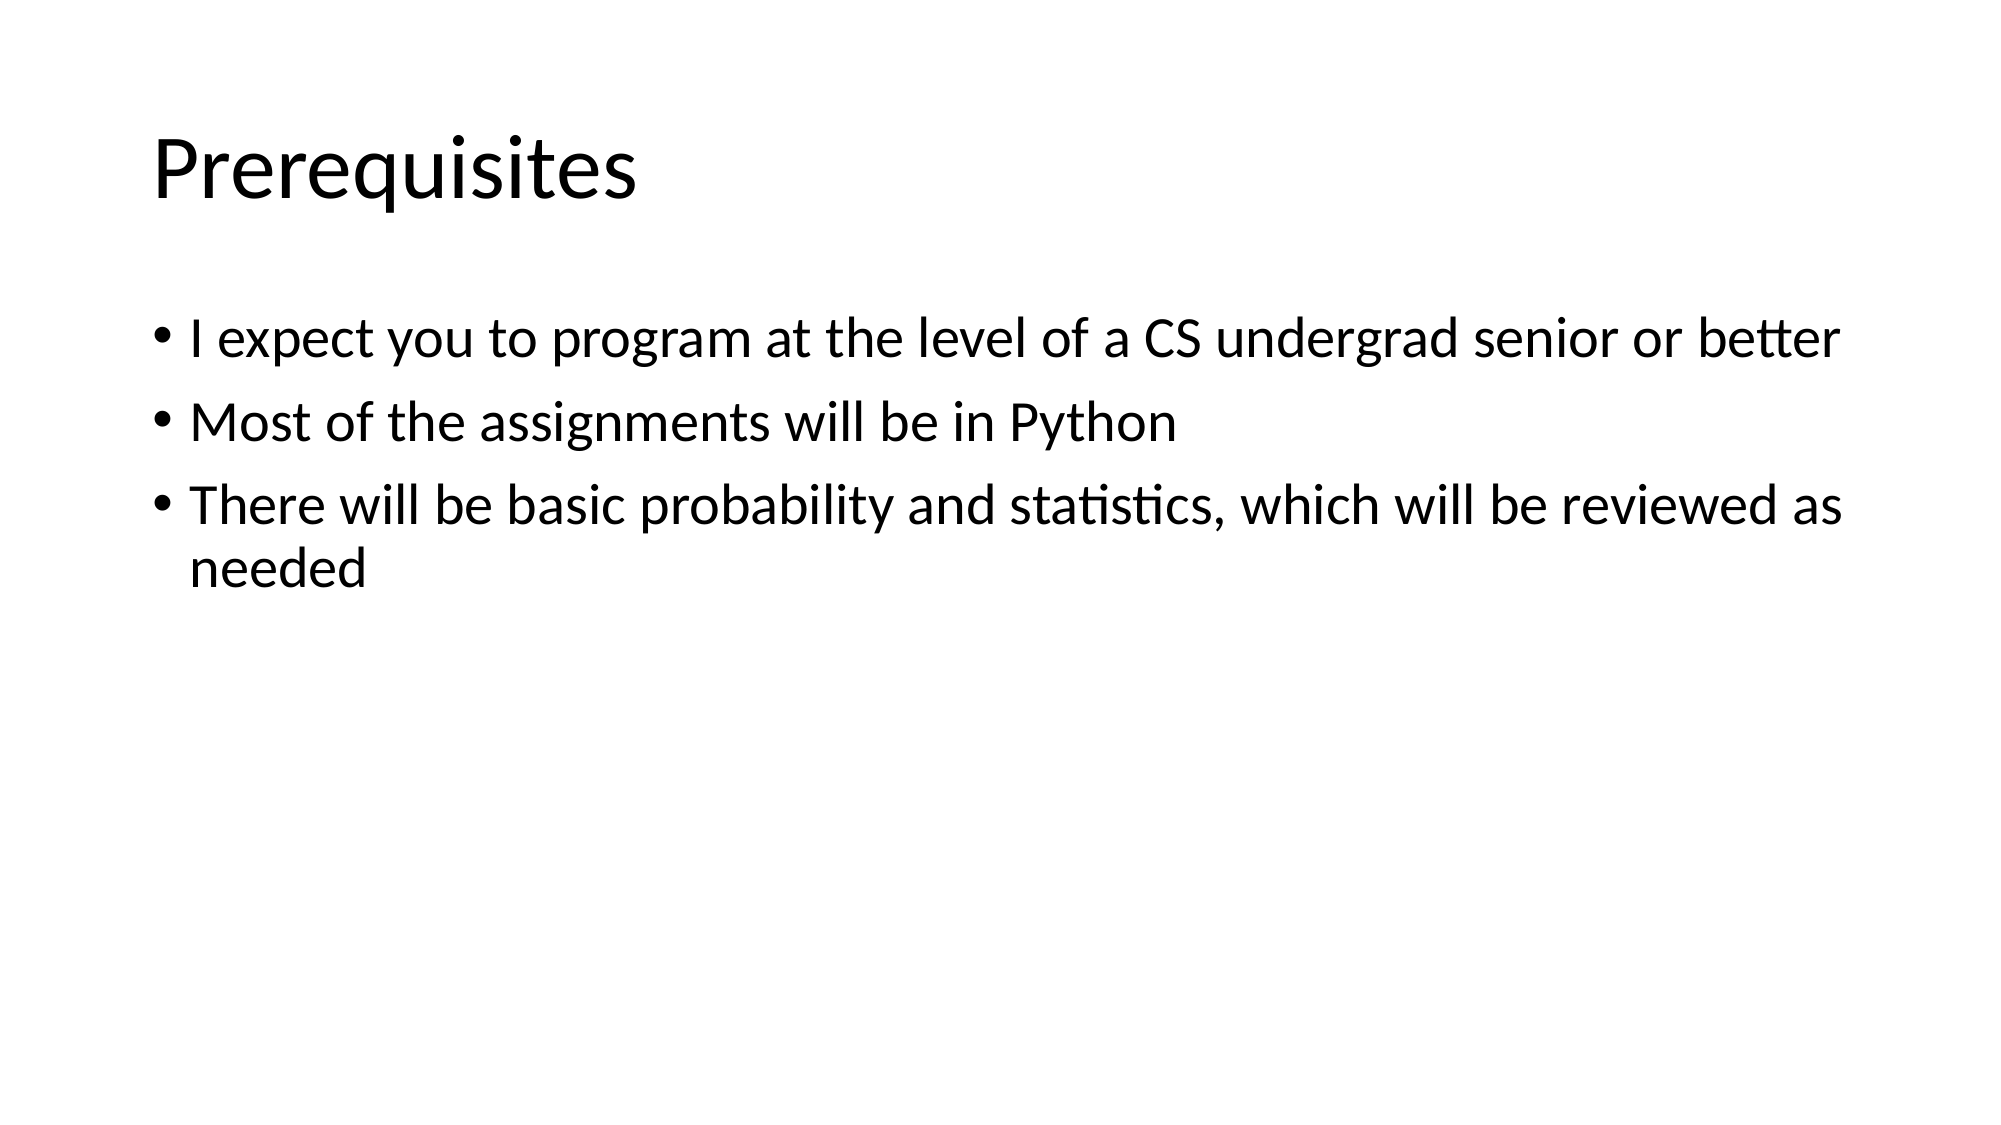

# Prerequisites
I expect you to program at the level of a CS undergrad senior or better
Most of the assignments will be in Python
There will be basic probability and statistics, which will be reviewed as needed